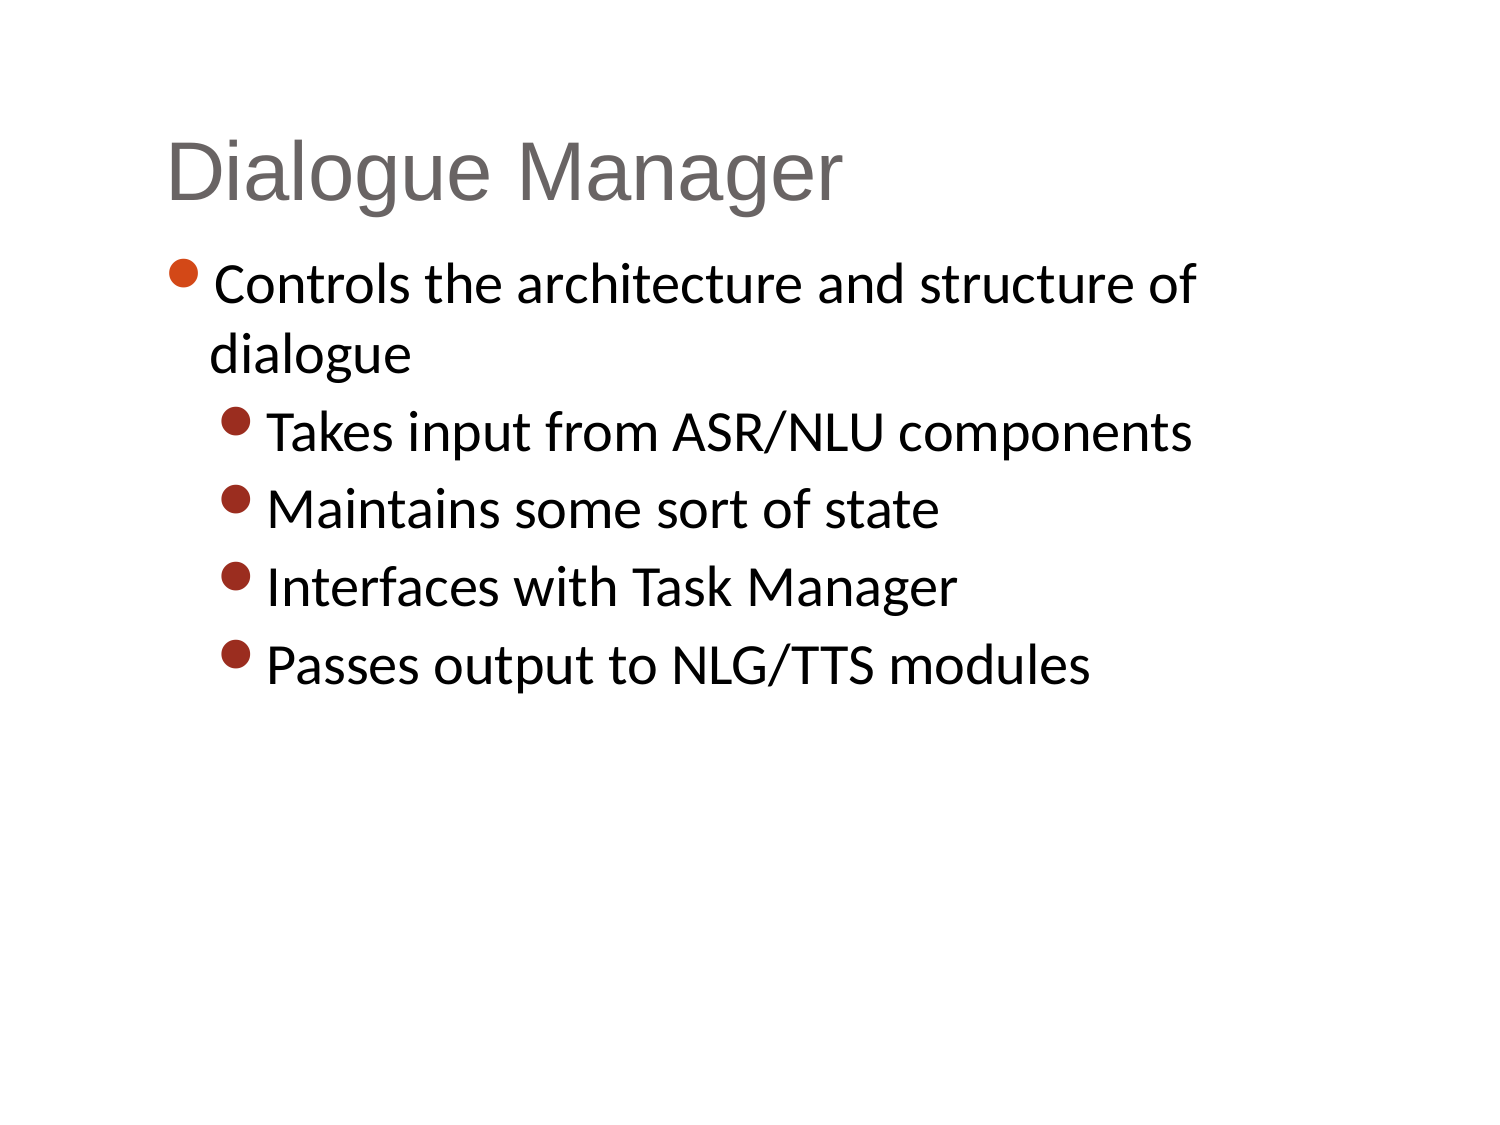

# Dialogue Manager
Controls the architecture and structure of dialogue
Takes input from ASR/NLU components
Maintains some sort of state
Interfaces with Task Manager
Passes output to NLG/TTS modules